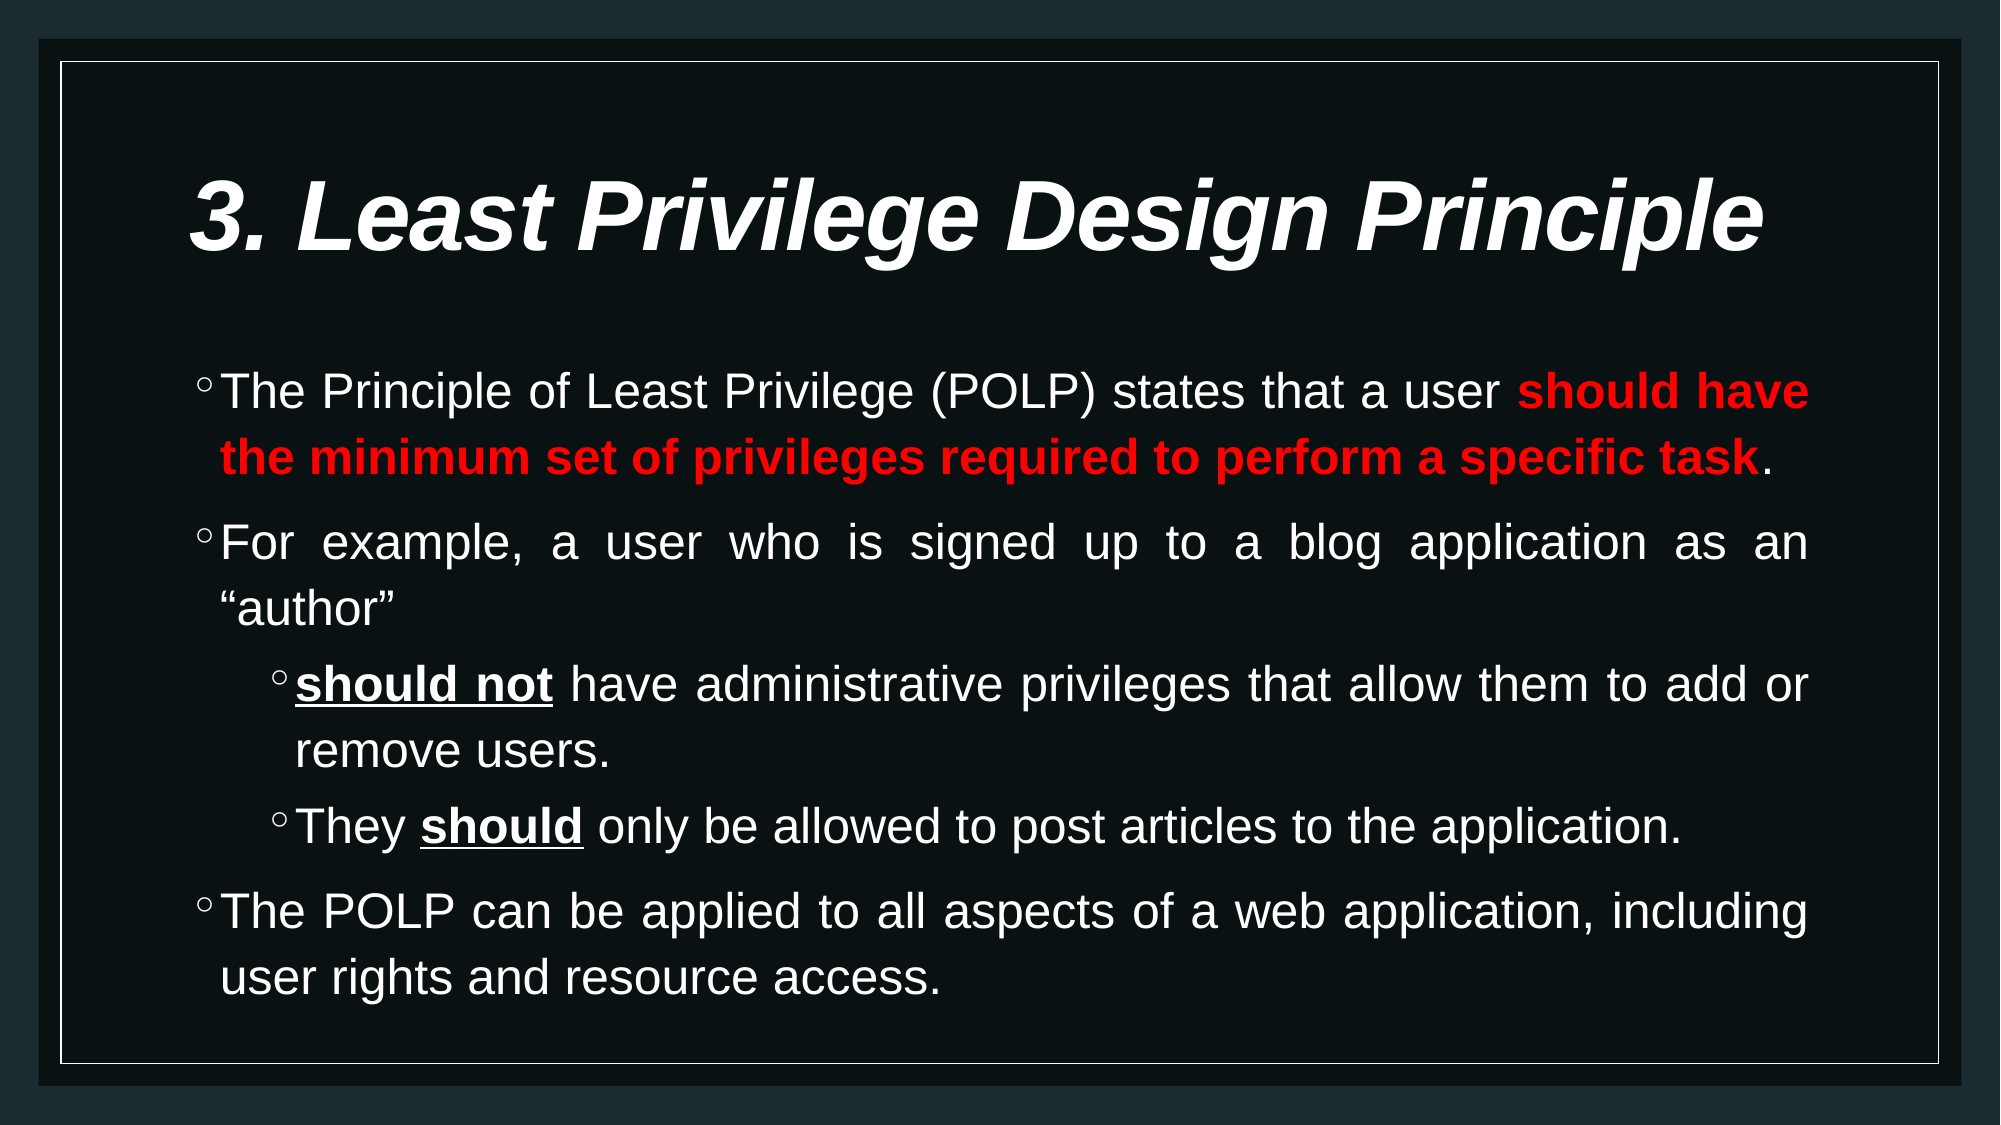

# 3. Least Privilege Design Principle
The Principle of Least Privilege (POLP) states that a user should have the minimum set of privileges required to perform a specific task.
For example, a user who is signed up to a blog application as an “author”
should not have administrative privileges that allow them to add or remove users.
They should only be allowed to post articles to the application.
The POLP can be applied to all aspects of a web application, including user rights and resource access.